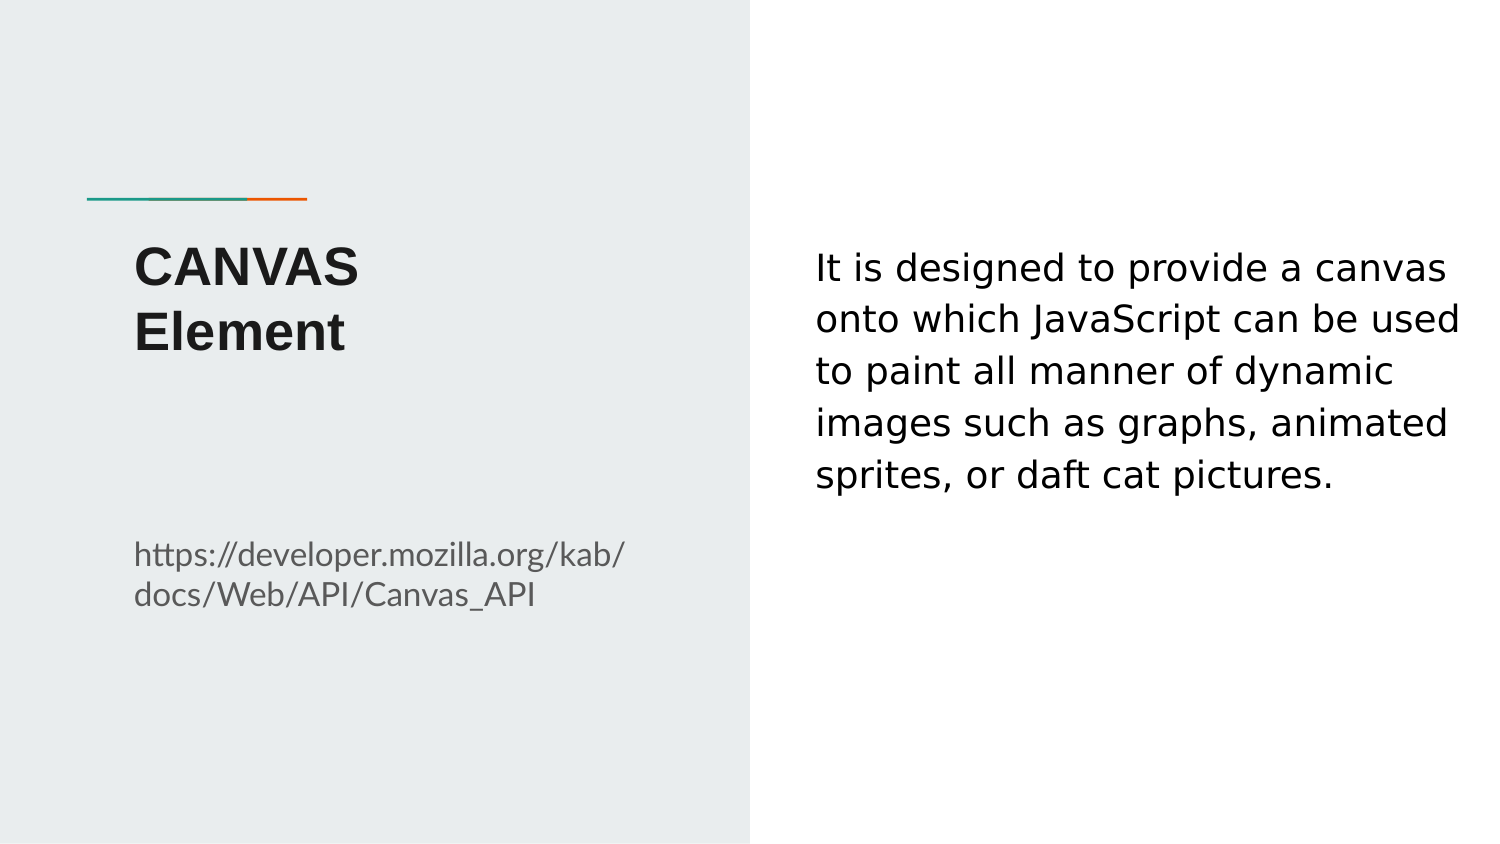

# CANVAS
Element
It is designed to provide a canvas onto which JavaScript can be used to paint all manner of dynamic images such as graphs, animated sprites, or daft cat pictures.
https://developer.mozilla.org/kab/docs/Web/API/Canvas_API